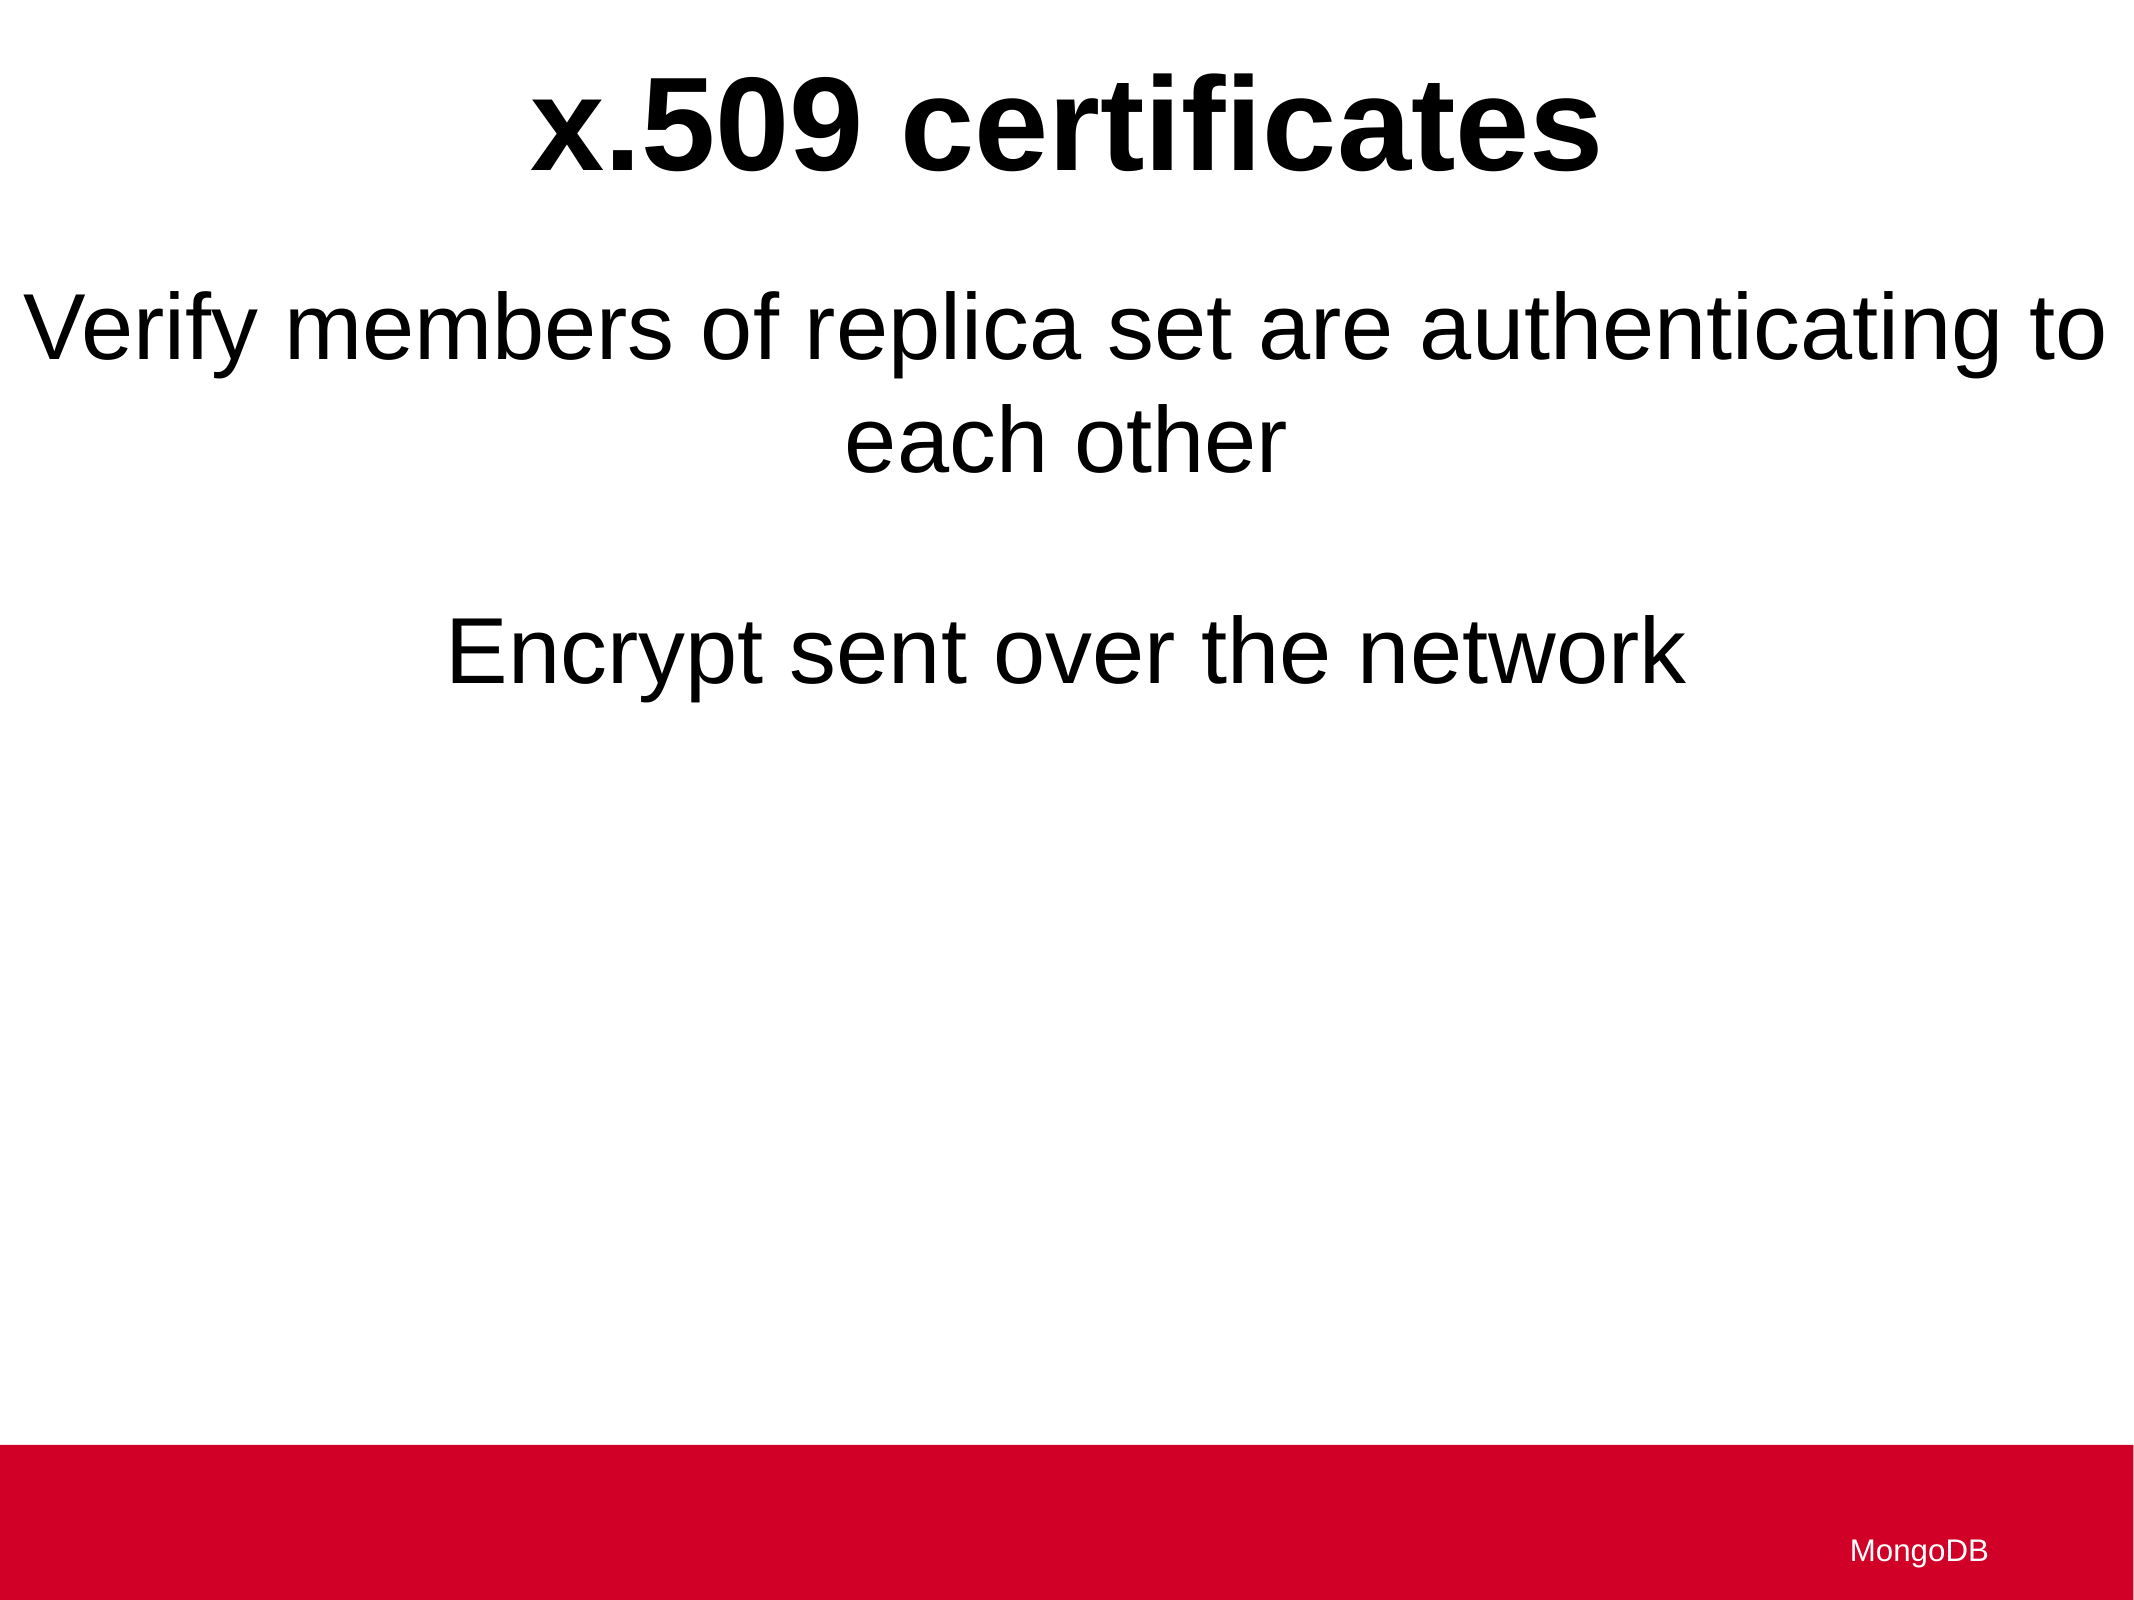

x.509 certificates
Verify members of replica set are authenticating to each other
Encrypt sent over the network
132